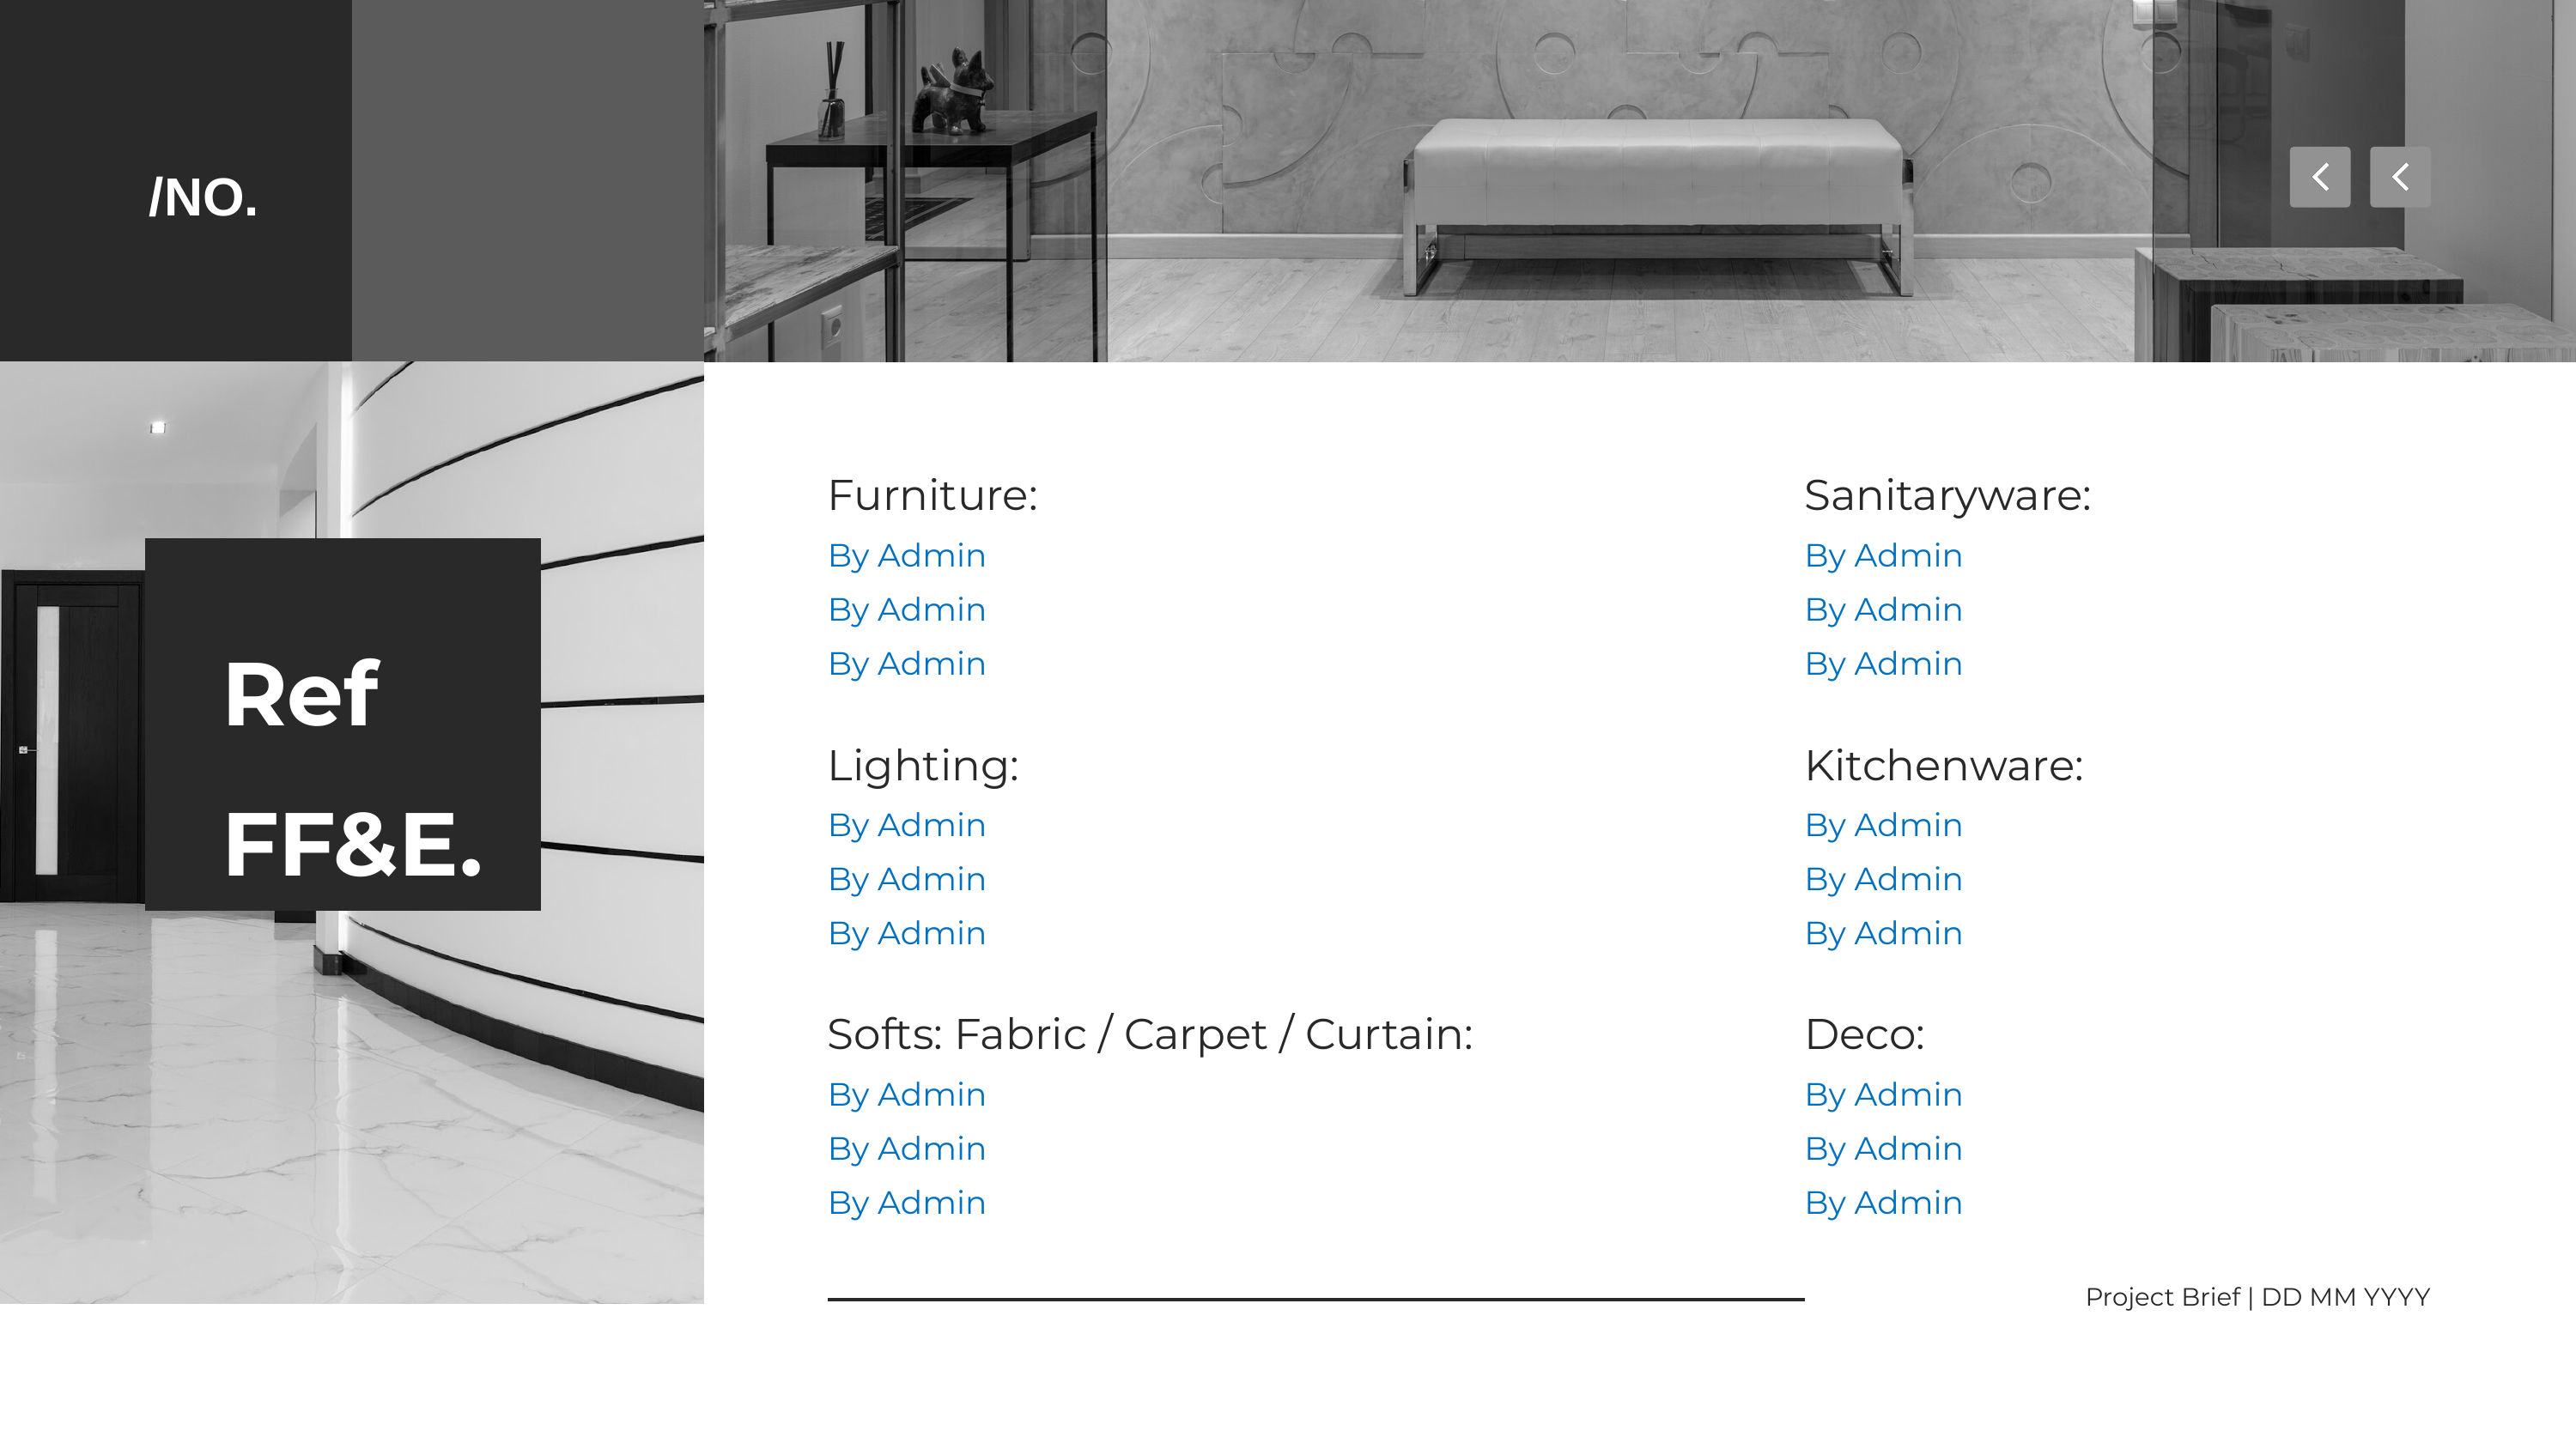

/NO.

Furniture:
By Admin
By Admin
By Admin

Lighting:
By Admin
By Admin
By Admin

Softs: Fabric / Carpet / Curtain:
By Admin
By Admin
By Admin

Sanitaryware:
By Admin
By Admin
By Admin

Kitchenware:
By Admin
By Admin
By Admin

Deco:
By Admin
By Admin
By Admin

Ref
FF&E.
Project Brief | DD MM YYYY